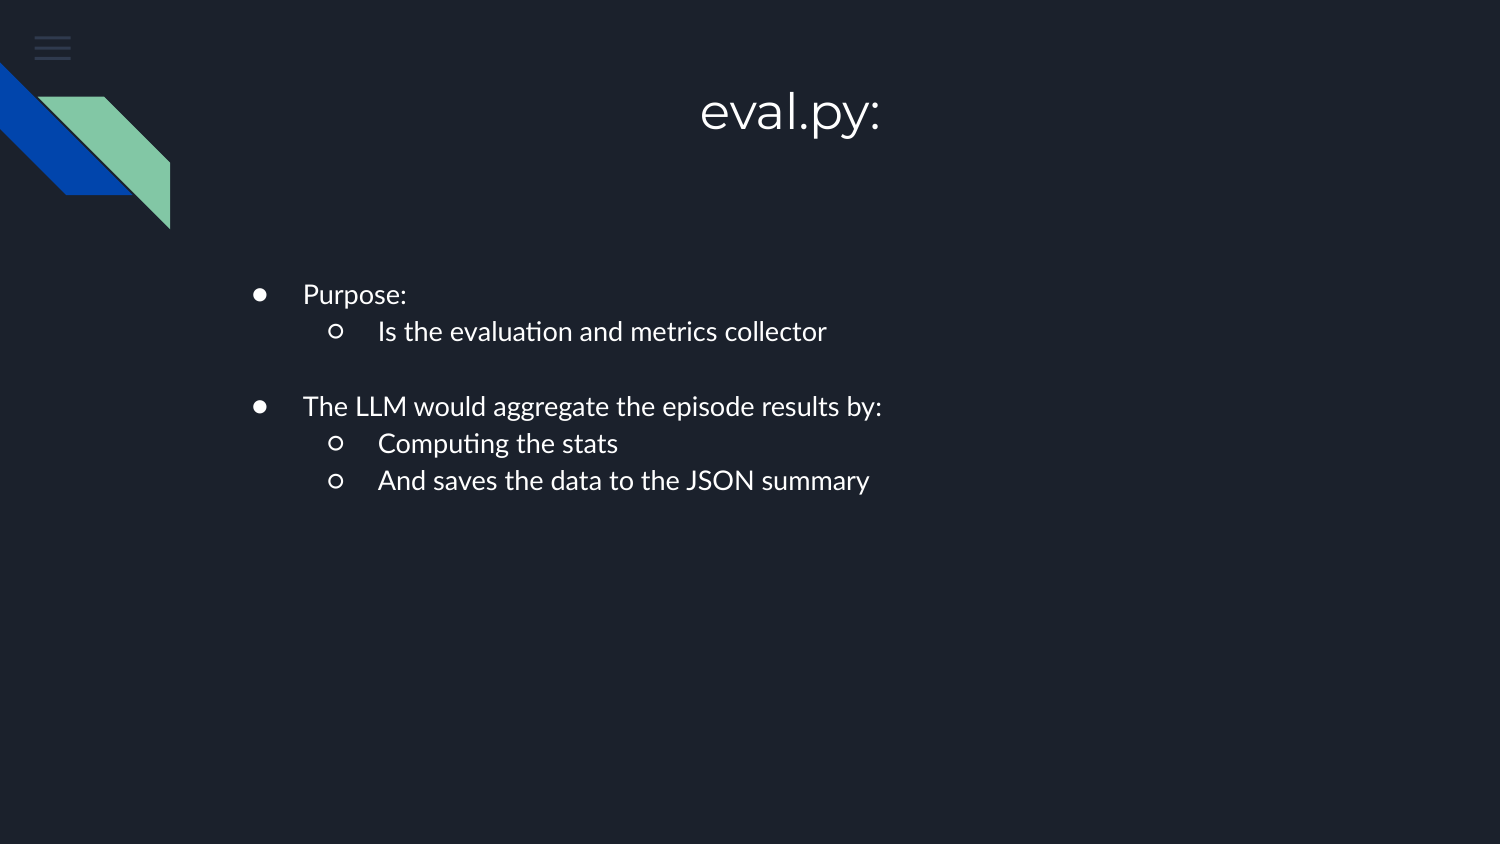

# eval.py:
Purpose:
Is the evaluation and metrics collector
The LLM would aggregate the episode results by:
Computing the stats
And saves the data to the JSON summary